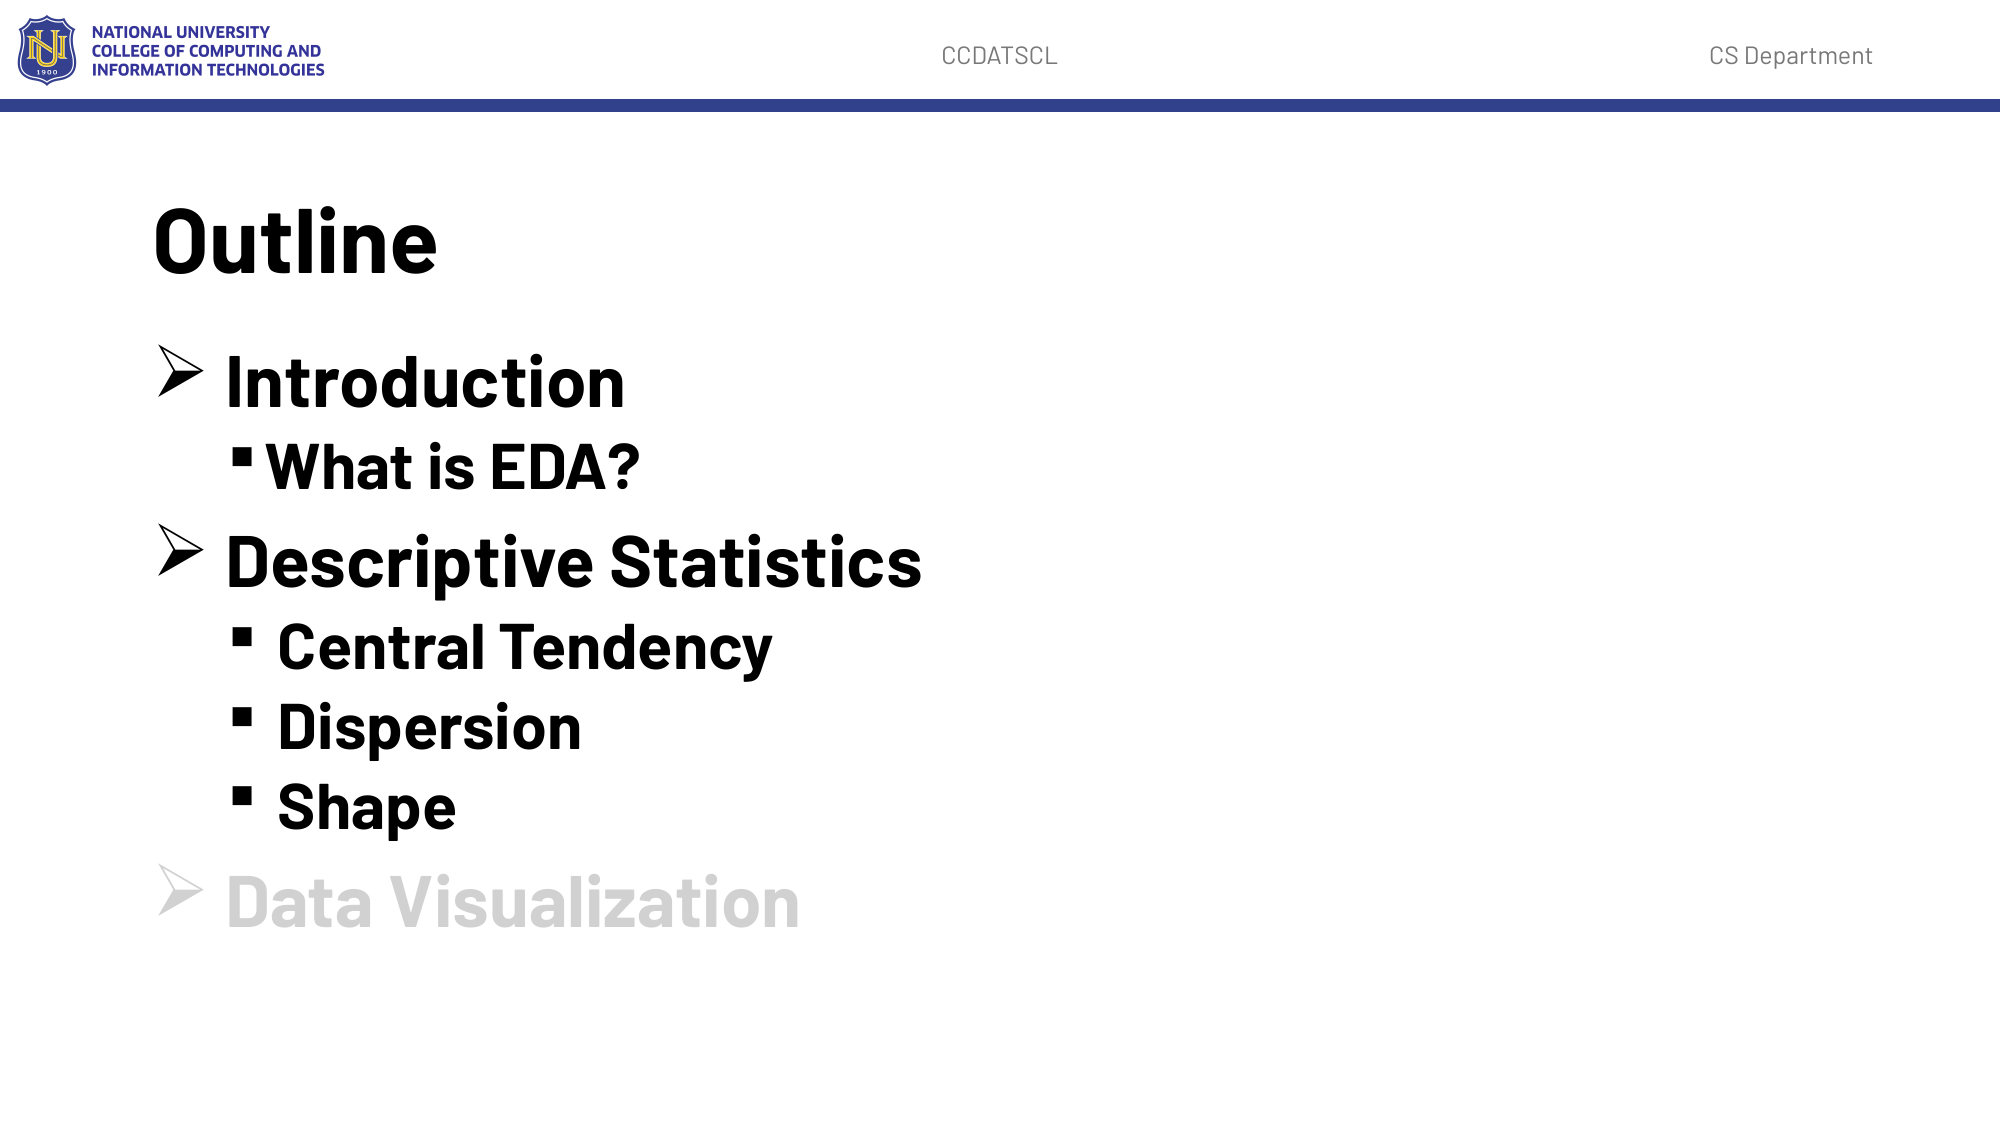

# Outline
 Introduction
What is EDA?
 Descriptive Statistics
 Central Tendency
 Dispersion
 Shape
 Data Visualization